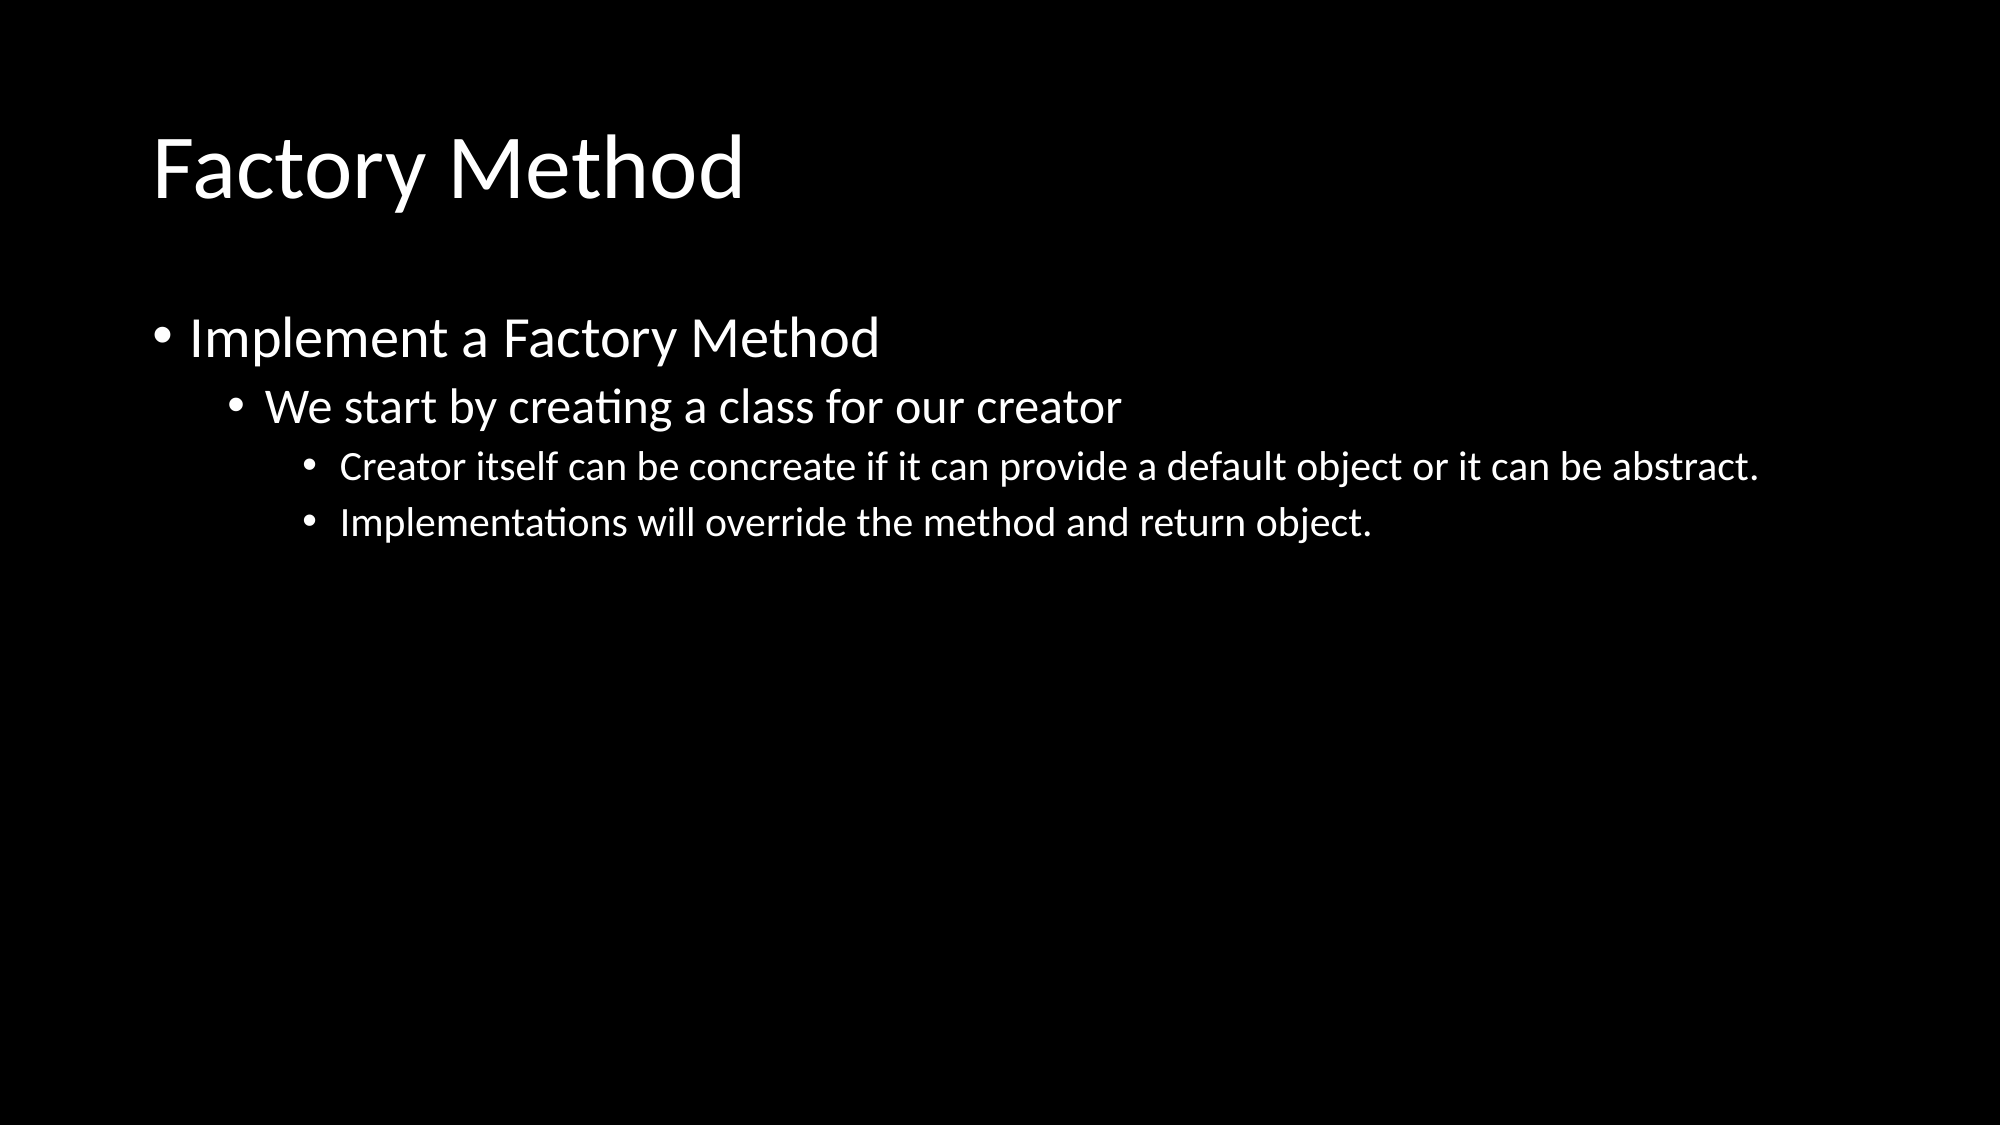

# Factory Method
Implement a Factory Method
We start by creating a class for our creator
Creator itself can be concreate if it can provide a default object or it can be abstract.
Implementations will override the method and return object.